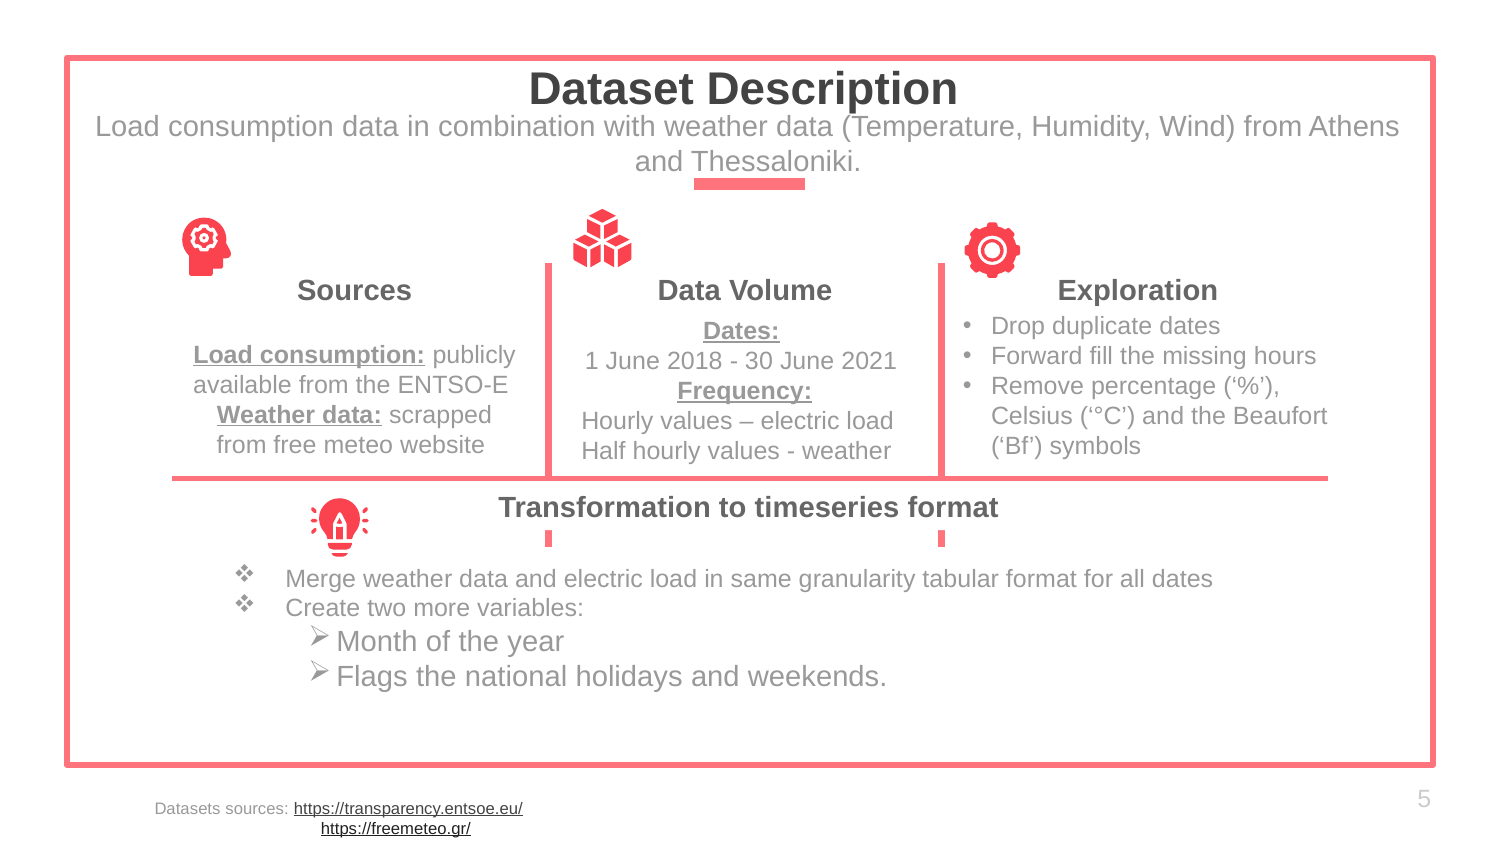

Dataset Description
Load consumption data in combination with weather data (Temperature, Humidity, Wind) from Athens and Thessaloniki.

Sources
Data Volume
Exploration
Drop duplicate dates
Forward fill the missing hours
Remove percentage (‘%’), Celsius (‘°C’) and the Beaufort (‘Bf’) symbols
Dates:
1 June 2018 - 30 June 2021
Frequency:
Hourly values – electric load
Half hourly values - weather
Load consumption: publicly available from the ENTSO-E
Weather data: scrapped from free meteo website
# Transformation to timeseries format

Merge weather data and electric load in same granularity tabular format for all dates
Create two more variables:
Month of the year
Flags the national holidays and weekends.

5
Datasets sources: https://transparency.entsoe.eu/
                                   https://freemeteo.gr/